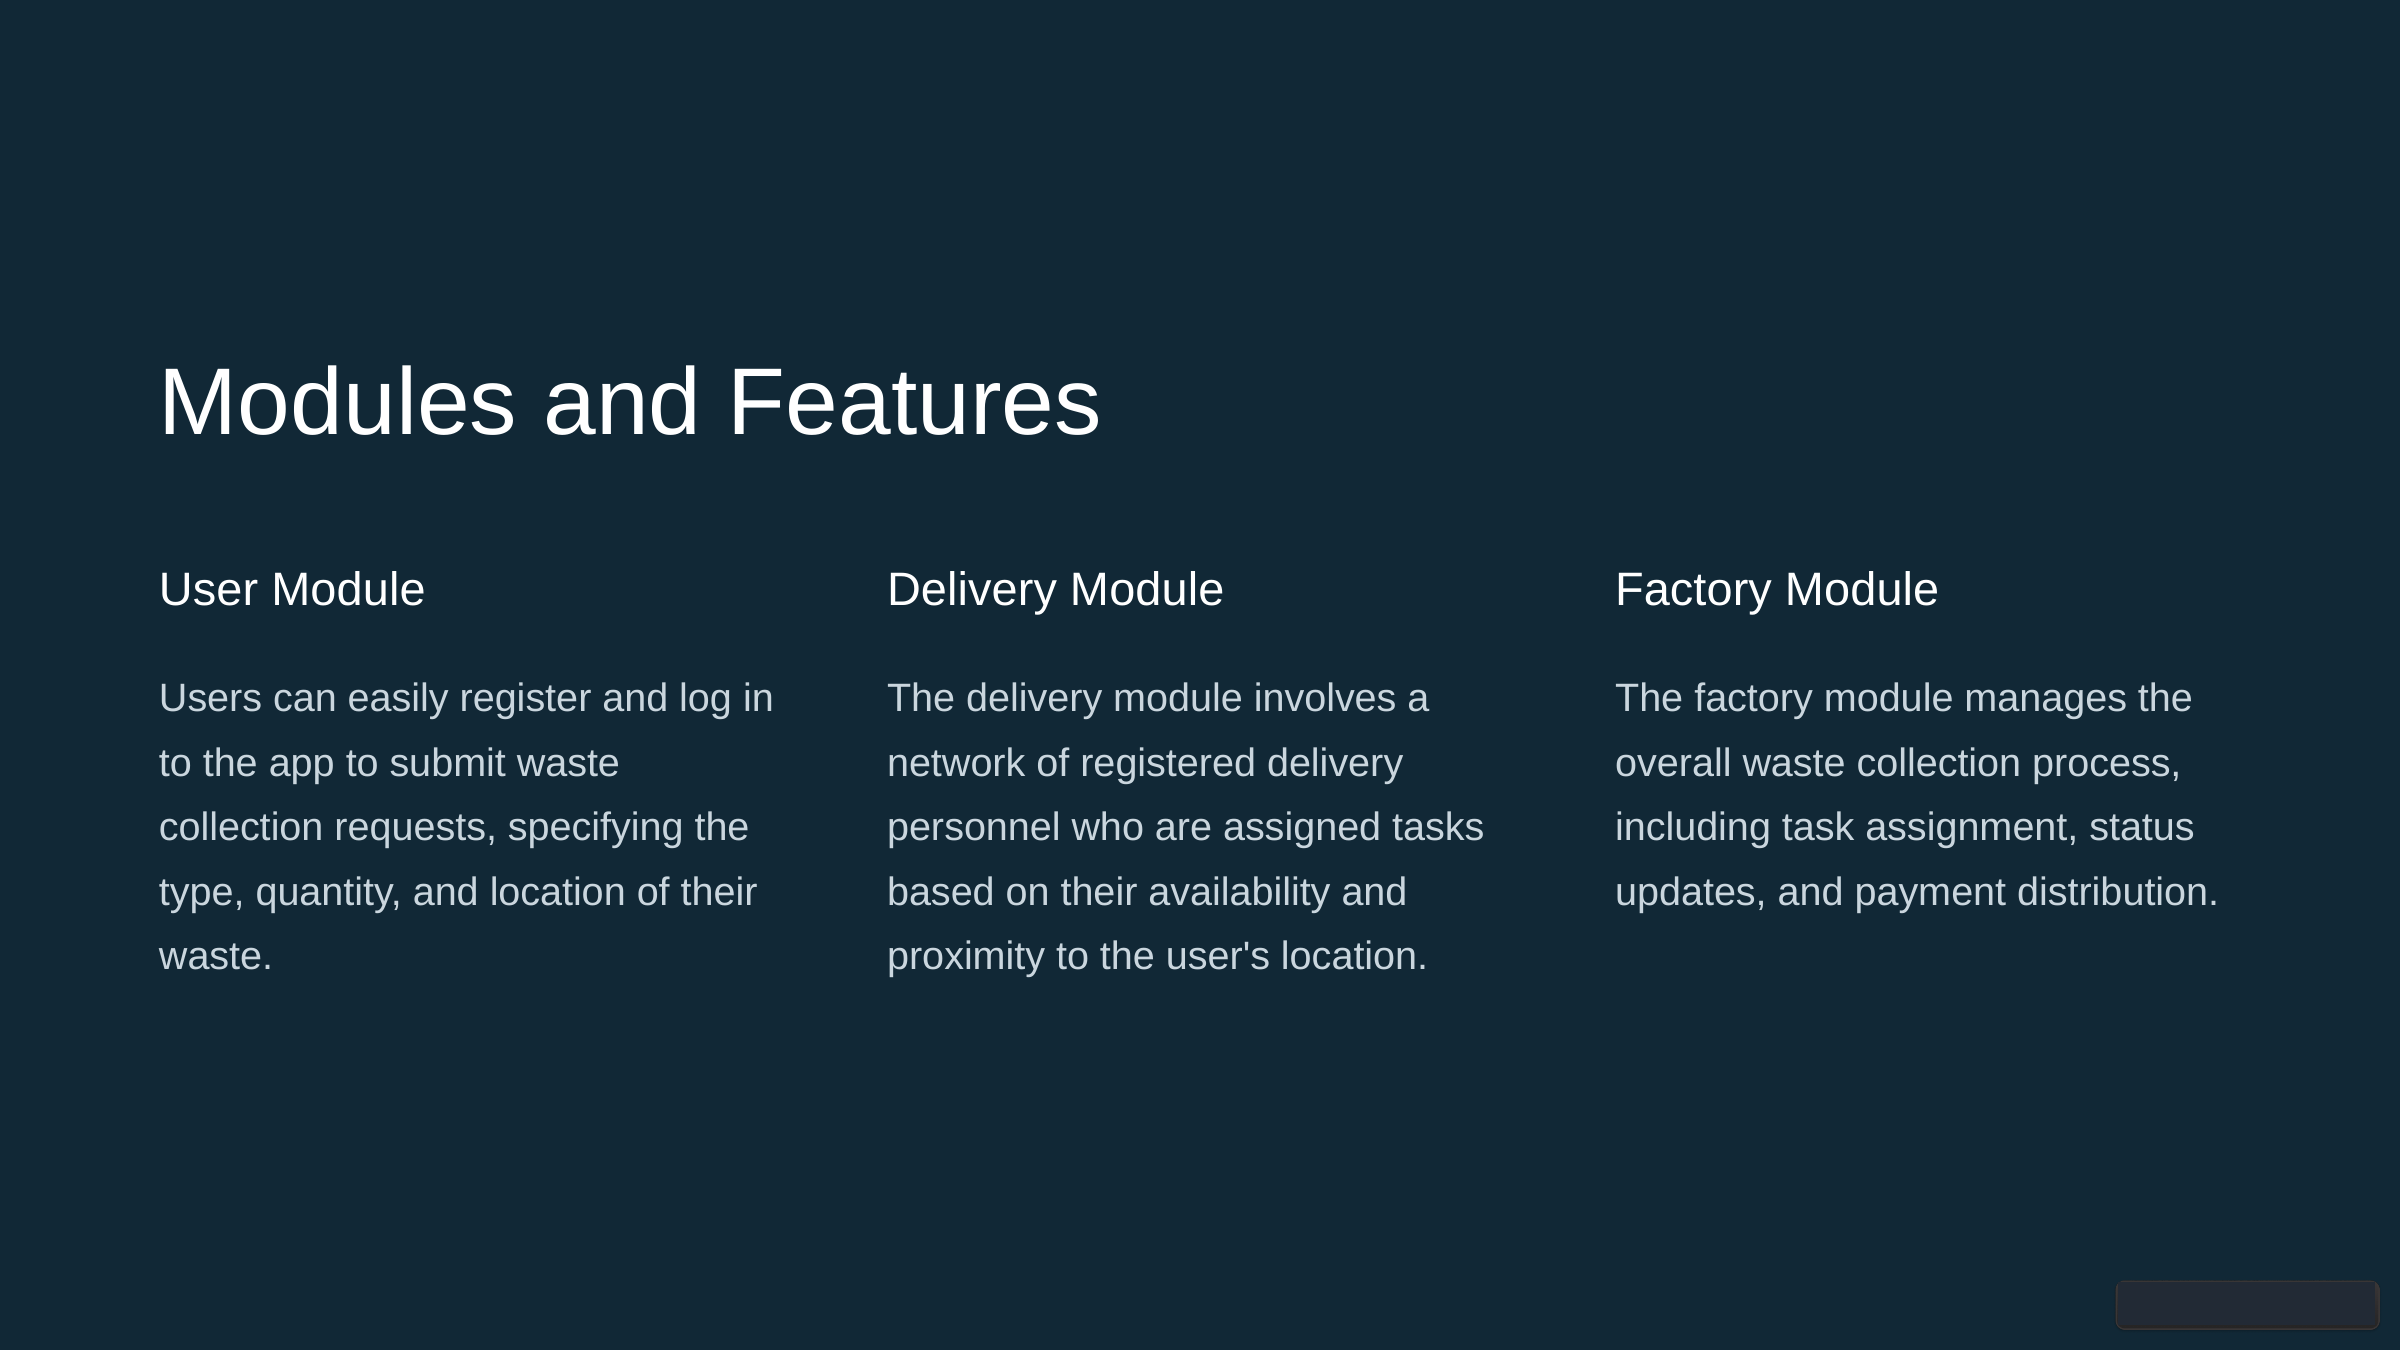

Modules and Features
User Module
Delivery Module
Factory Module
Users can easily register and log in to the app to submit waste collection requests, specifying the type, quantity, and location of their waste.
The delivery module involves a network of registered delivery personnel who are assigned tasks based on their availability and proximity to the user's location.
The factory module manages the overall waste collection process, including task assignment, status updates, and payment distribution.